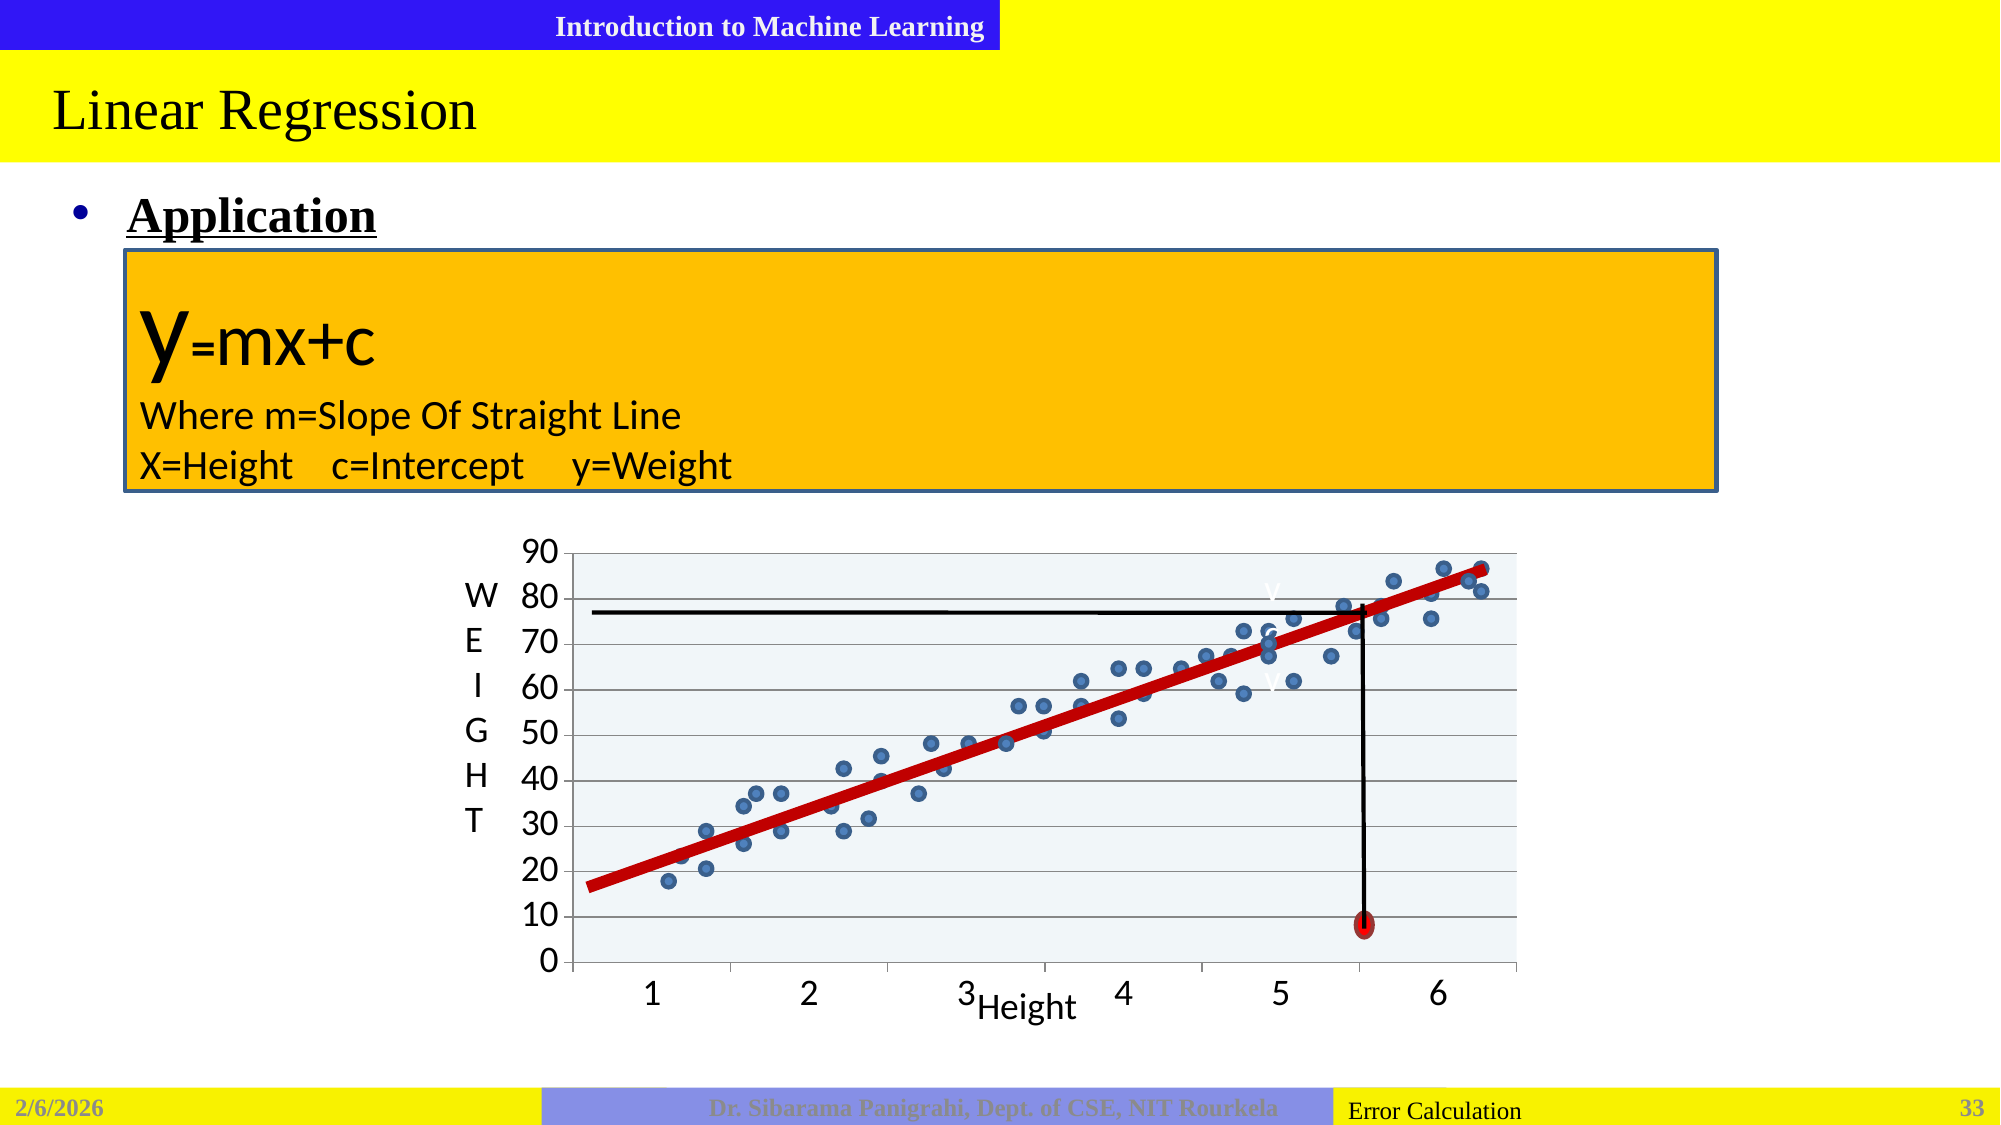

# Linear Regression
Application
For data Fitting applications where we have to fit a straight line to a large data set.
y=mx+c
Where m=Slope Of Straight Line
X=Height    c=Intercept     y=Weight

### Chart

| Category | Column1 | Column2 | Column3 |
|---|---|---|---|
| 1 | None | None | None |
| 2 | None | None | None |
| 3 | None | None | None |
| 4 | None | None | None |
| 5 | None | None | None |
| 6 | None | None | None |
W
E
 I
G
H
T

vcv

Height
2/6/2026
Dr. Sibarama Panigrahi, Dept. of CSE, NIT Rourkela
33
Error Calculation